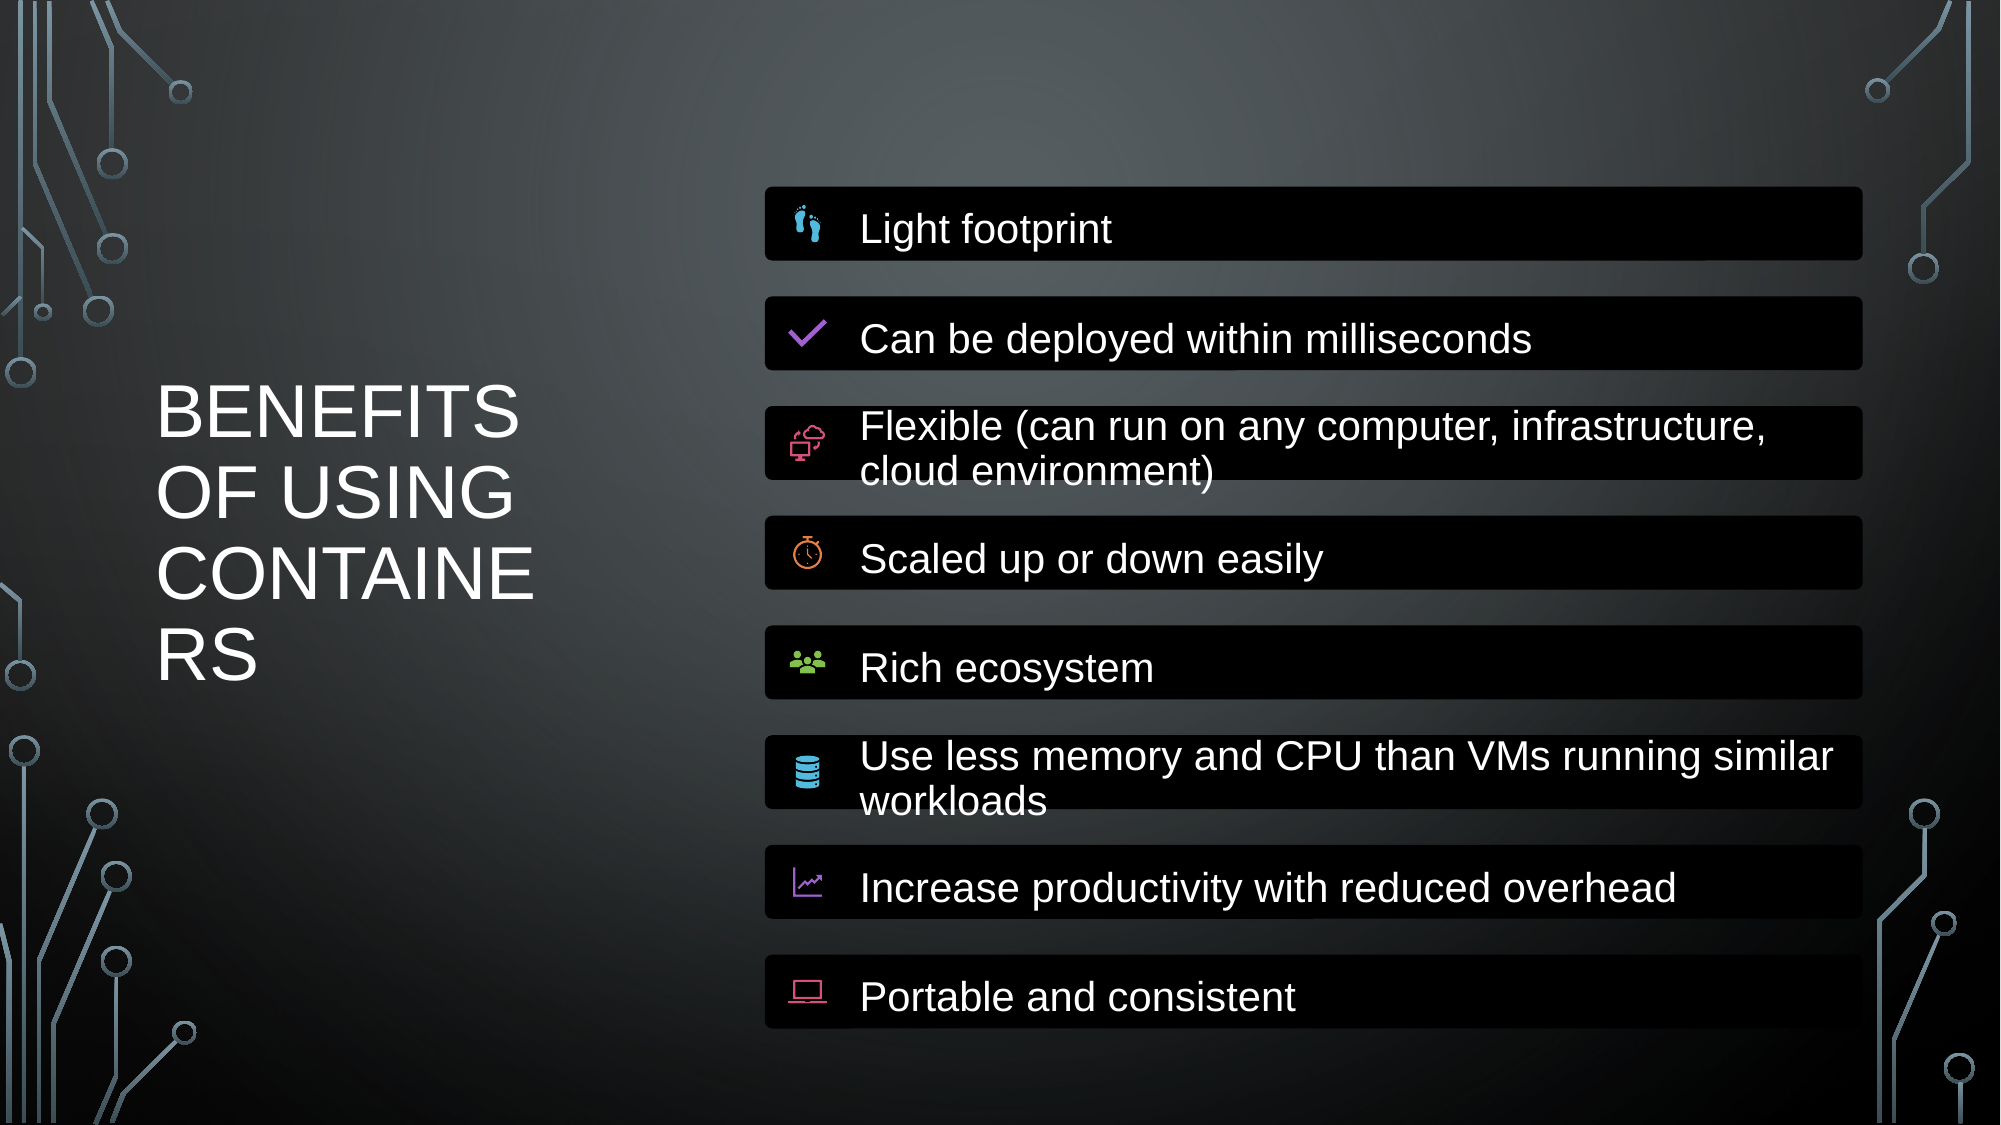

Light footprint
Can be deployed within milliseconds
Flexible (can run on any computer, infrastructure, cloud environment)
Scaled up or down easily
Rich ecosystem
Use less memory and CPU than VMs running similar workloads
Increase productivity with reduced overhead
Portable and consistent
# Benefits of Using containers